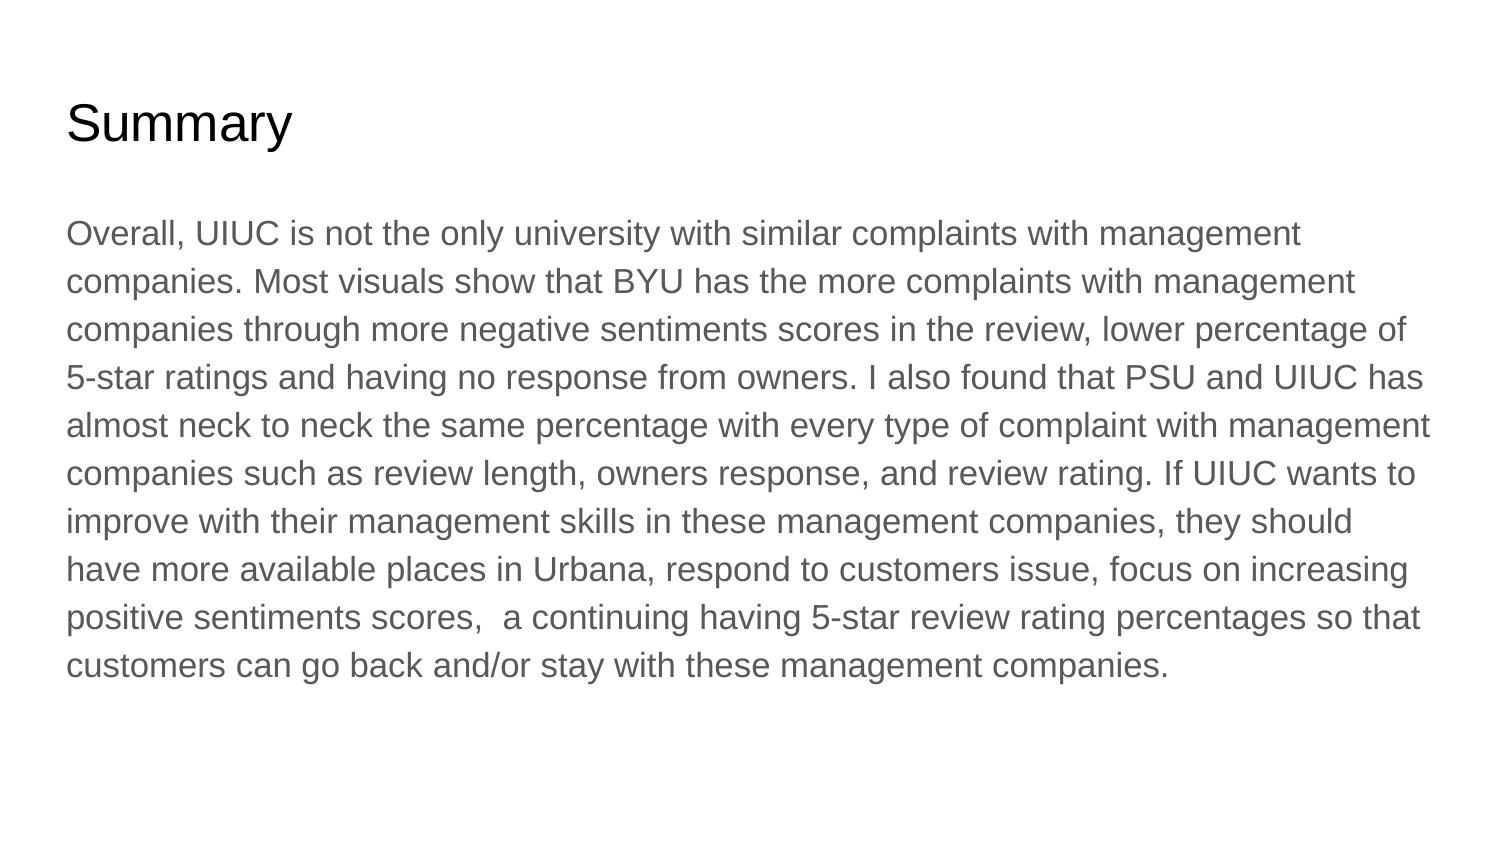

# Summary
Overall, UIUC is not the only university with similar complaints with management companies. Most visuals show that BYU has the more complaints with management companies through more negative sentiments scores in the review, lower percentage of 5-star ratings and having no response from owners. I also found that PSU and UIUC has almost neck to neck the same percentage with every type of complaint with management companies such as review length, owners response, and review rating. If UIUC wants to improve with their management skills in these management companies, they should have more available places in Urbana, respond to customers issue, focus on increasing positive sentiments scores,  a continuing having 5-star review rating percentages so that customers can go back and/or stay with these management companies.